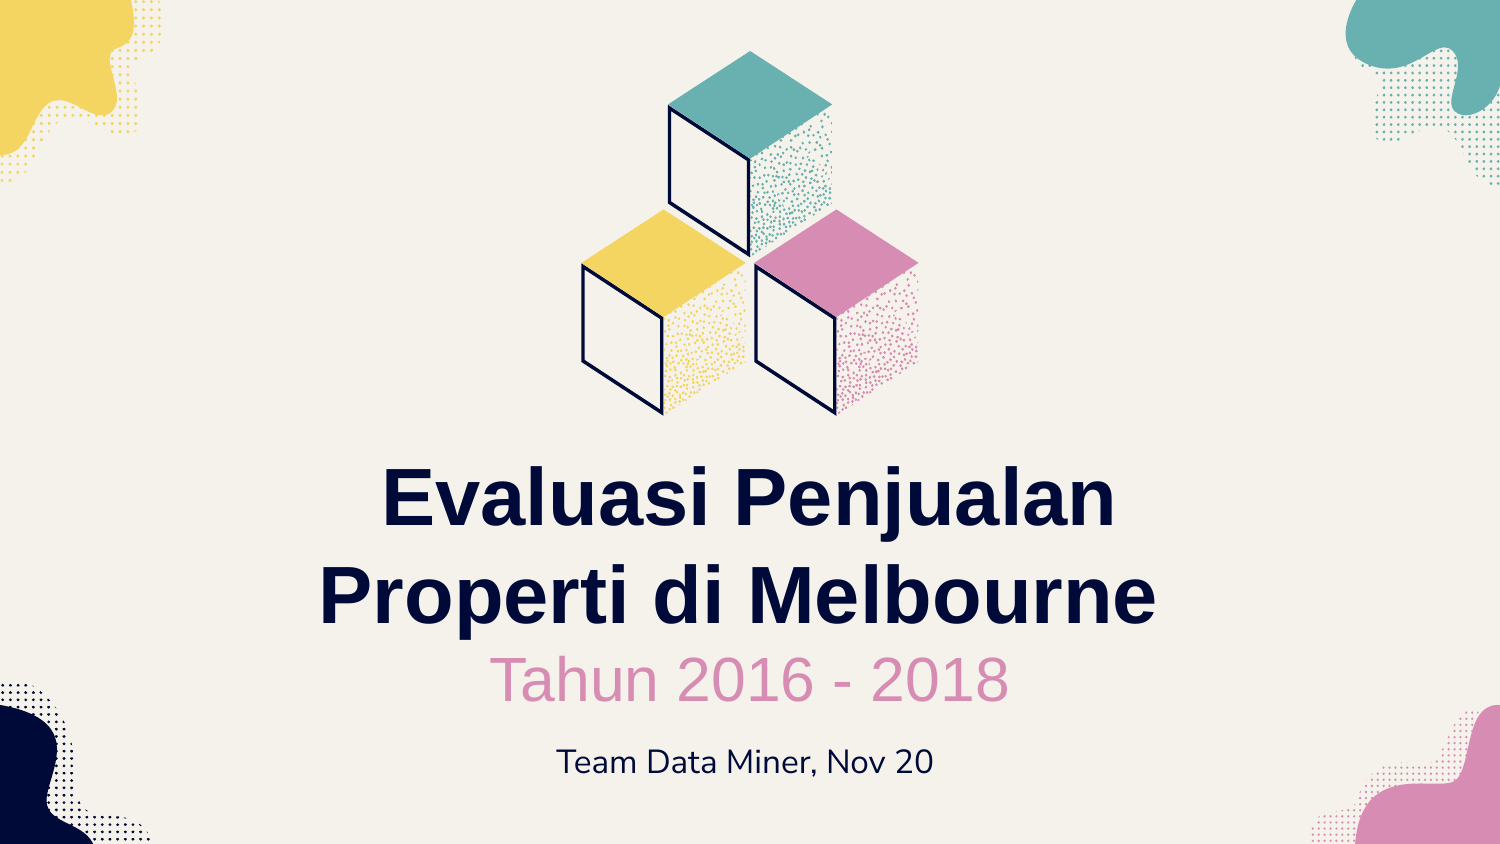

# Evaluasi Penjualan Properti di Melbourne
Tahun 2016 - 2018
Team Data Miner, Nov 20